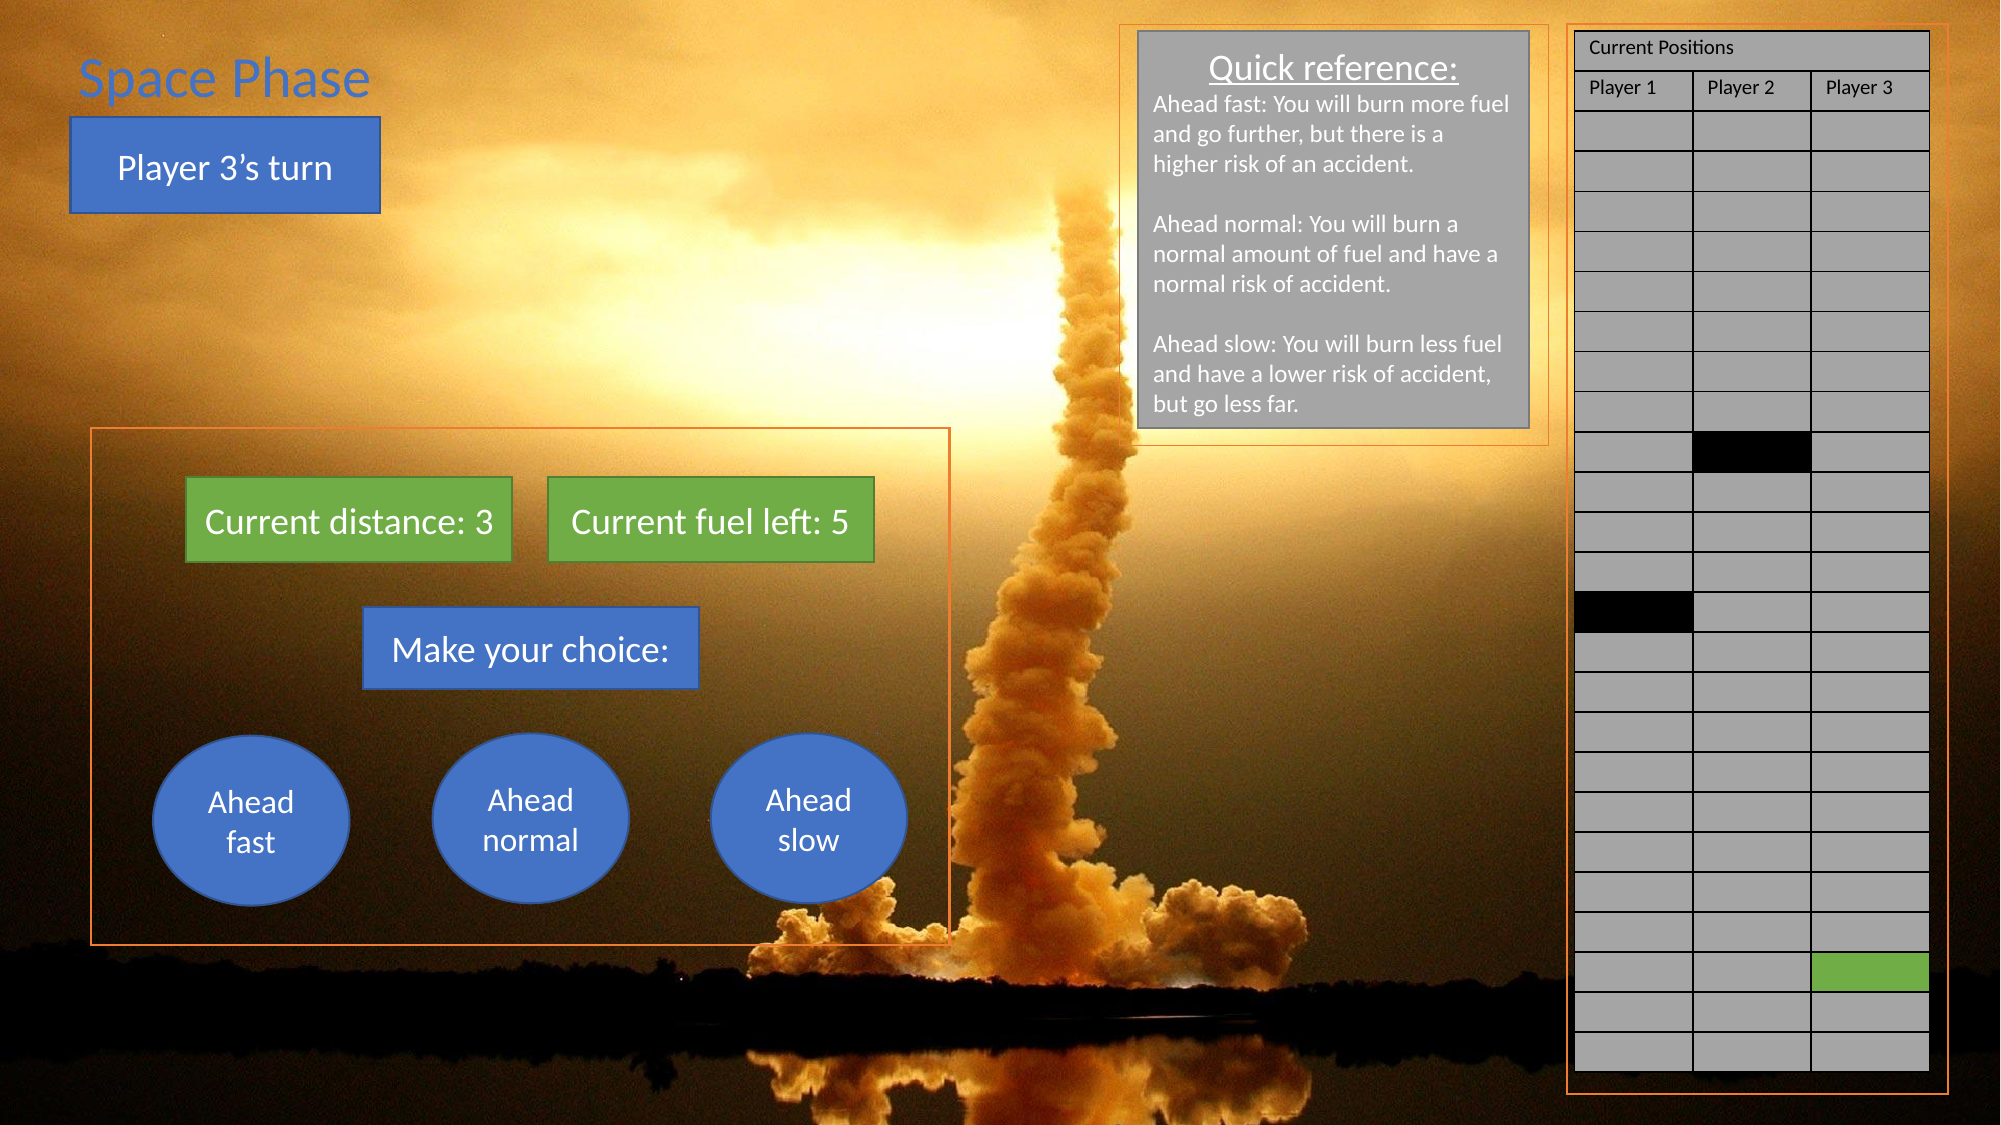

Space Phase
Quick reference:
Ahead fast: You will burn more fuel and go further, but there is a higher risk of an accident.

Ahead normal: You will burn a normal amount of fuel and have a normal risk of accident.

Ahead slow: You will burn less fuel and have a lower risk of accident, but go less far.
| Current Positions |  |  |
| --- | --- | --- |
| Player 1 | Player 2 | Player 3 |
|  |  |  |
|  |  |  |
|  |  |  |
|  |  |  |
|  |  |  |
|  |  |  |
|  |  |  |
|  |  |  |
|  |  |  |
|  |  |  |
|  |  |  |
|  |  |  |
|  |  |  |
|  |  |  |
|  |  |  |
|  |  |  |
|  |  |  |
|  |  |  |
|  |  |  |
|  |  |  |
|  |  |  |
|  |  |  |
|  |  |  |
|  |  |  |
Player 3’s turn

Current distance: 3
Current fuel left: 5
Make your choice:
Ahead normal
Ahead
slow
Ahead fast